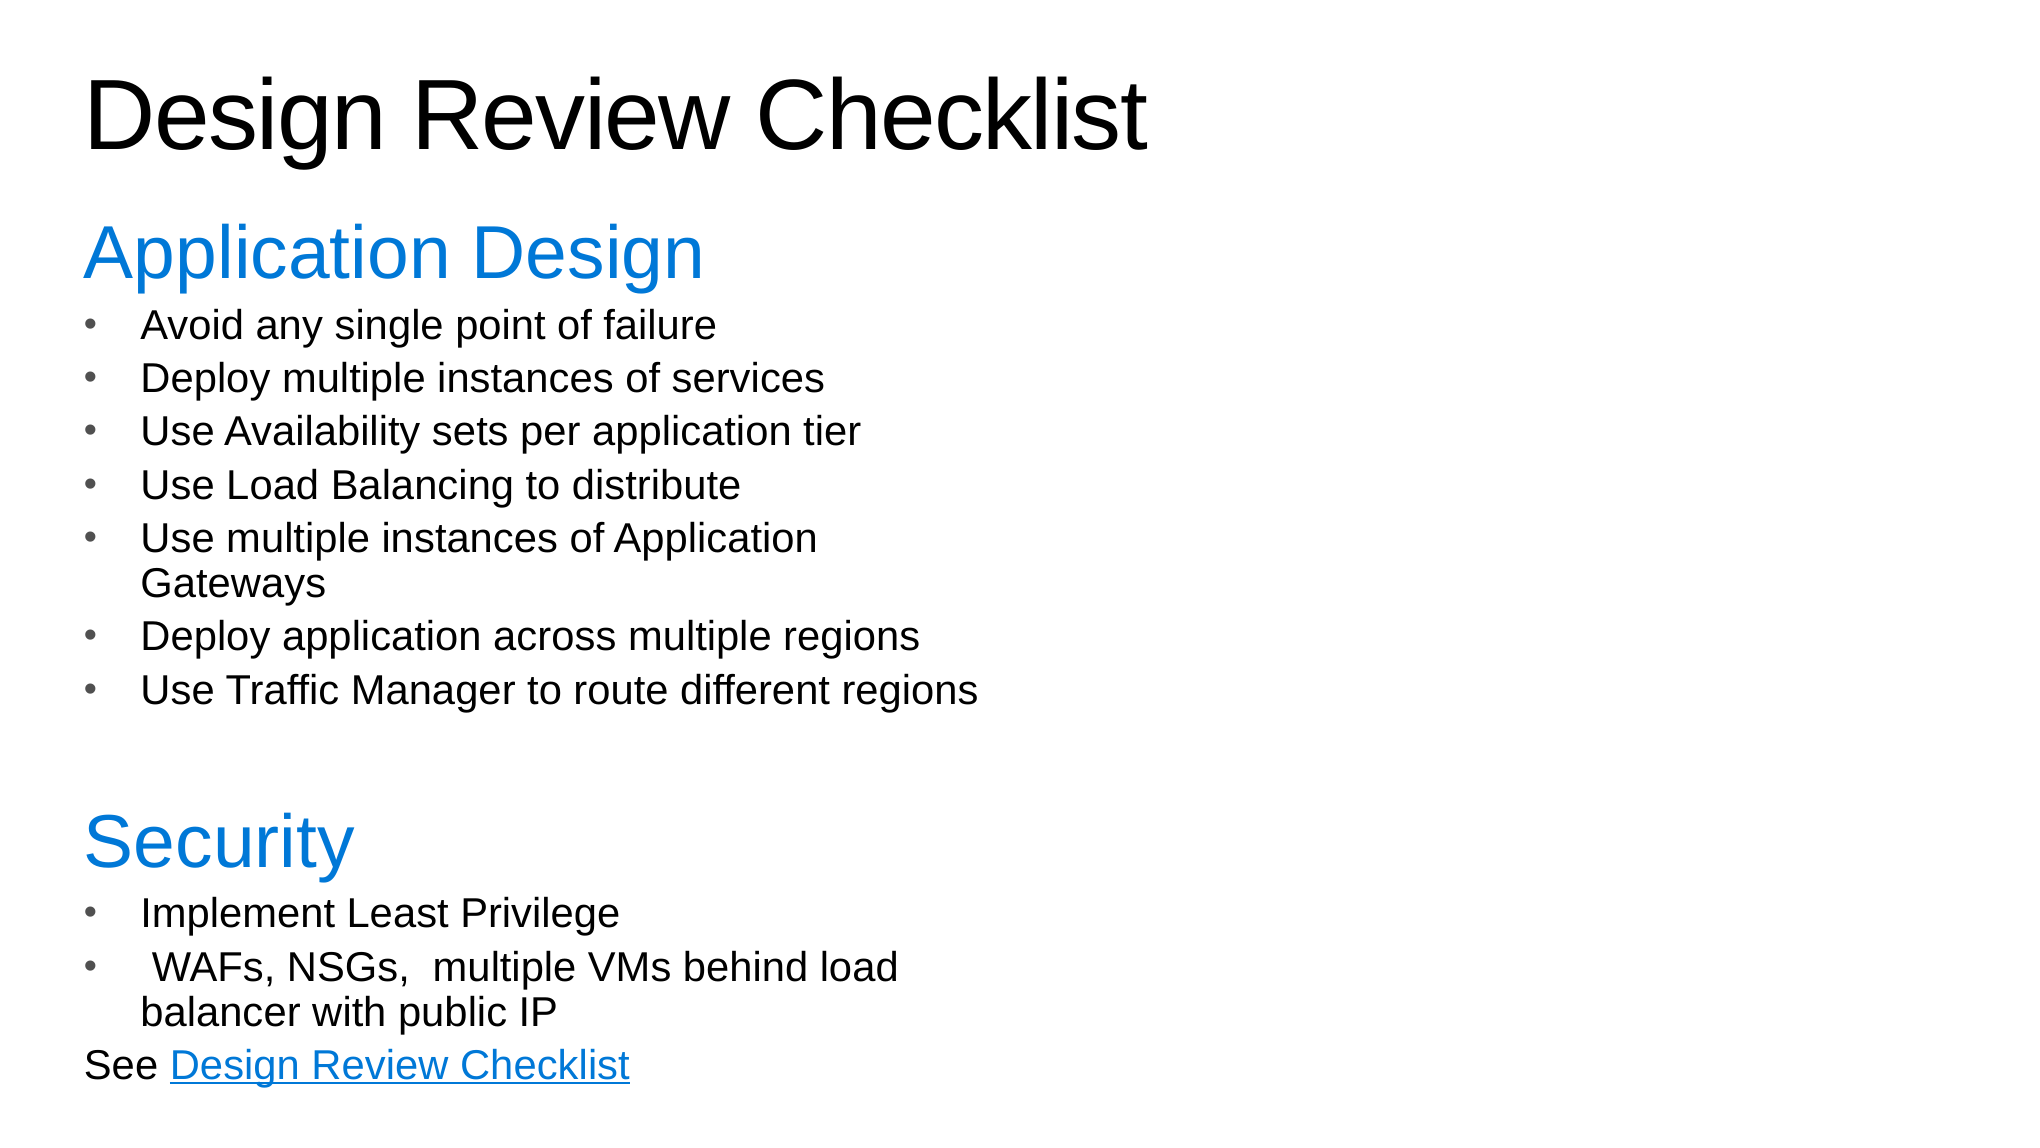

# Design Review Checklist
Application Design
Avoid any single point of failure
Deploy multiple instances of services
Use Availability sets per application tier
Use Load Balancing to distribute
Use multiple instances of Application Gateways
Deploy application across multiple regions
Use Traffic Manager to route different regions

Security
Implement Least Privilege
 WAFs, NSGs,  multiple VMs behind load balancer with public IP
See Design Review Checklist